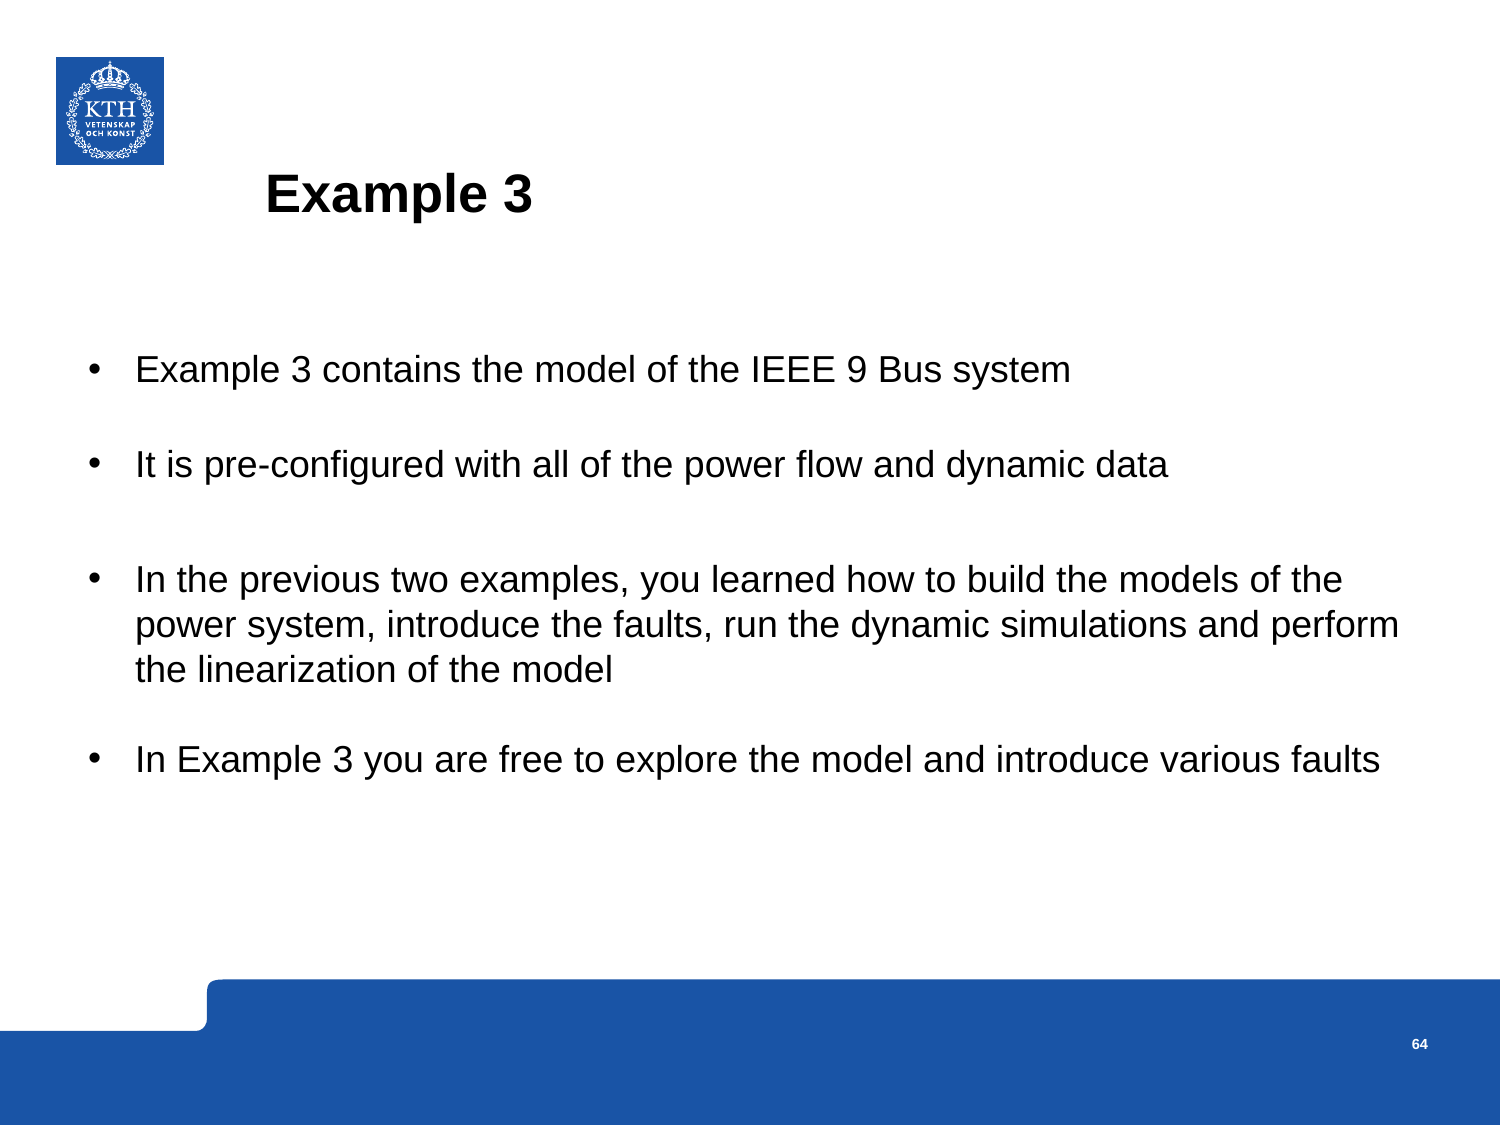

# Example 3
Example 3 contains the model of the IEEE 9 Bus system
It is pre-configured with all of the power flow and dynamic data

In the previous two examples, you learned how to build the models of the power system, introduce the faults, run the dynamic simulations and perform the linearization of the model

In Example 3 you are free to explore the model and introduce various faults

64